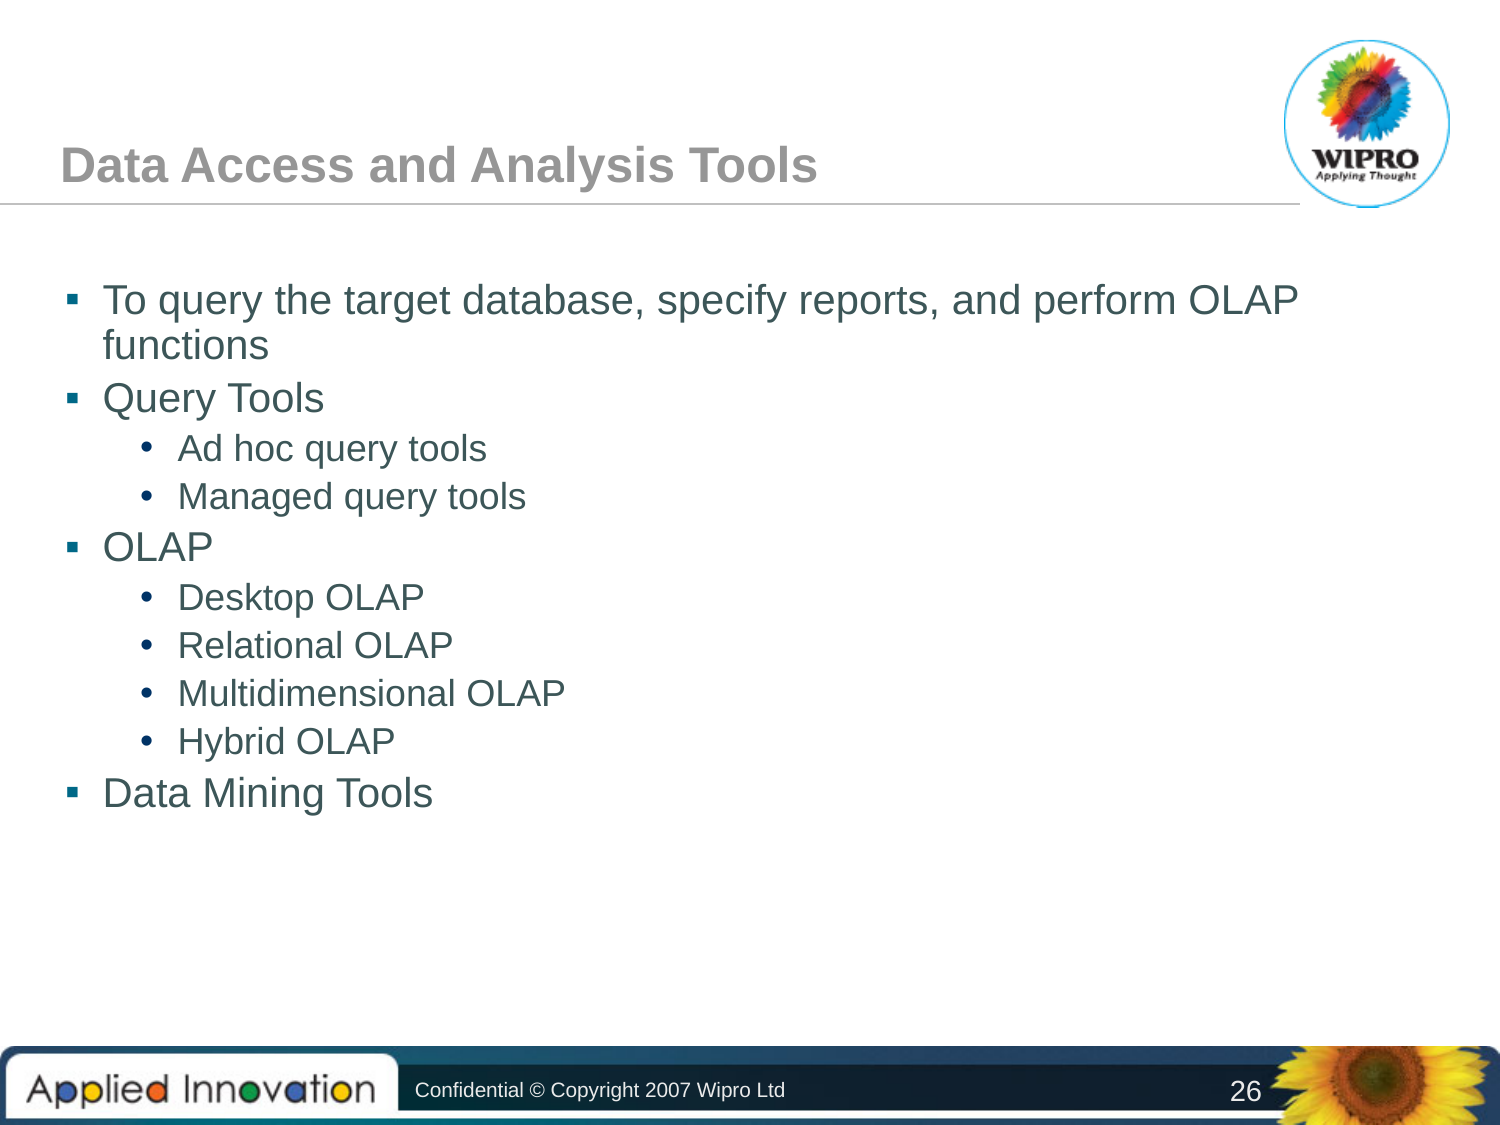

Data Access and Analysis Tools

To query the target database, specify reports, and perform OLAP functions
Query Tools
Ad hoc query tools
Managed query tools
OLAP
Desktop OLAP
Relational OLAP
Multidimensional OLAP
Hybrid OLAP
Data Mining Tools
Confidential © Copyright 2007 Wipro Ltd